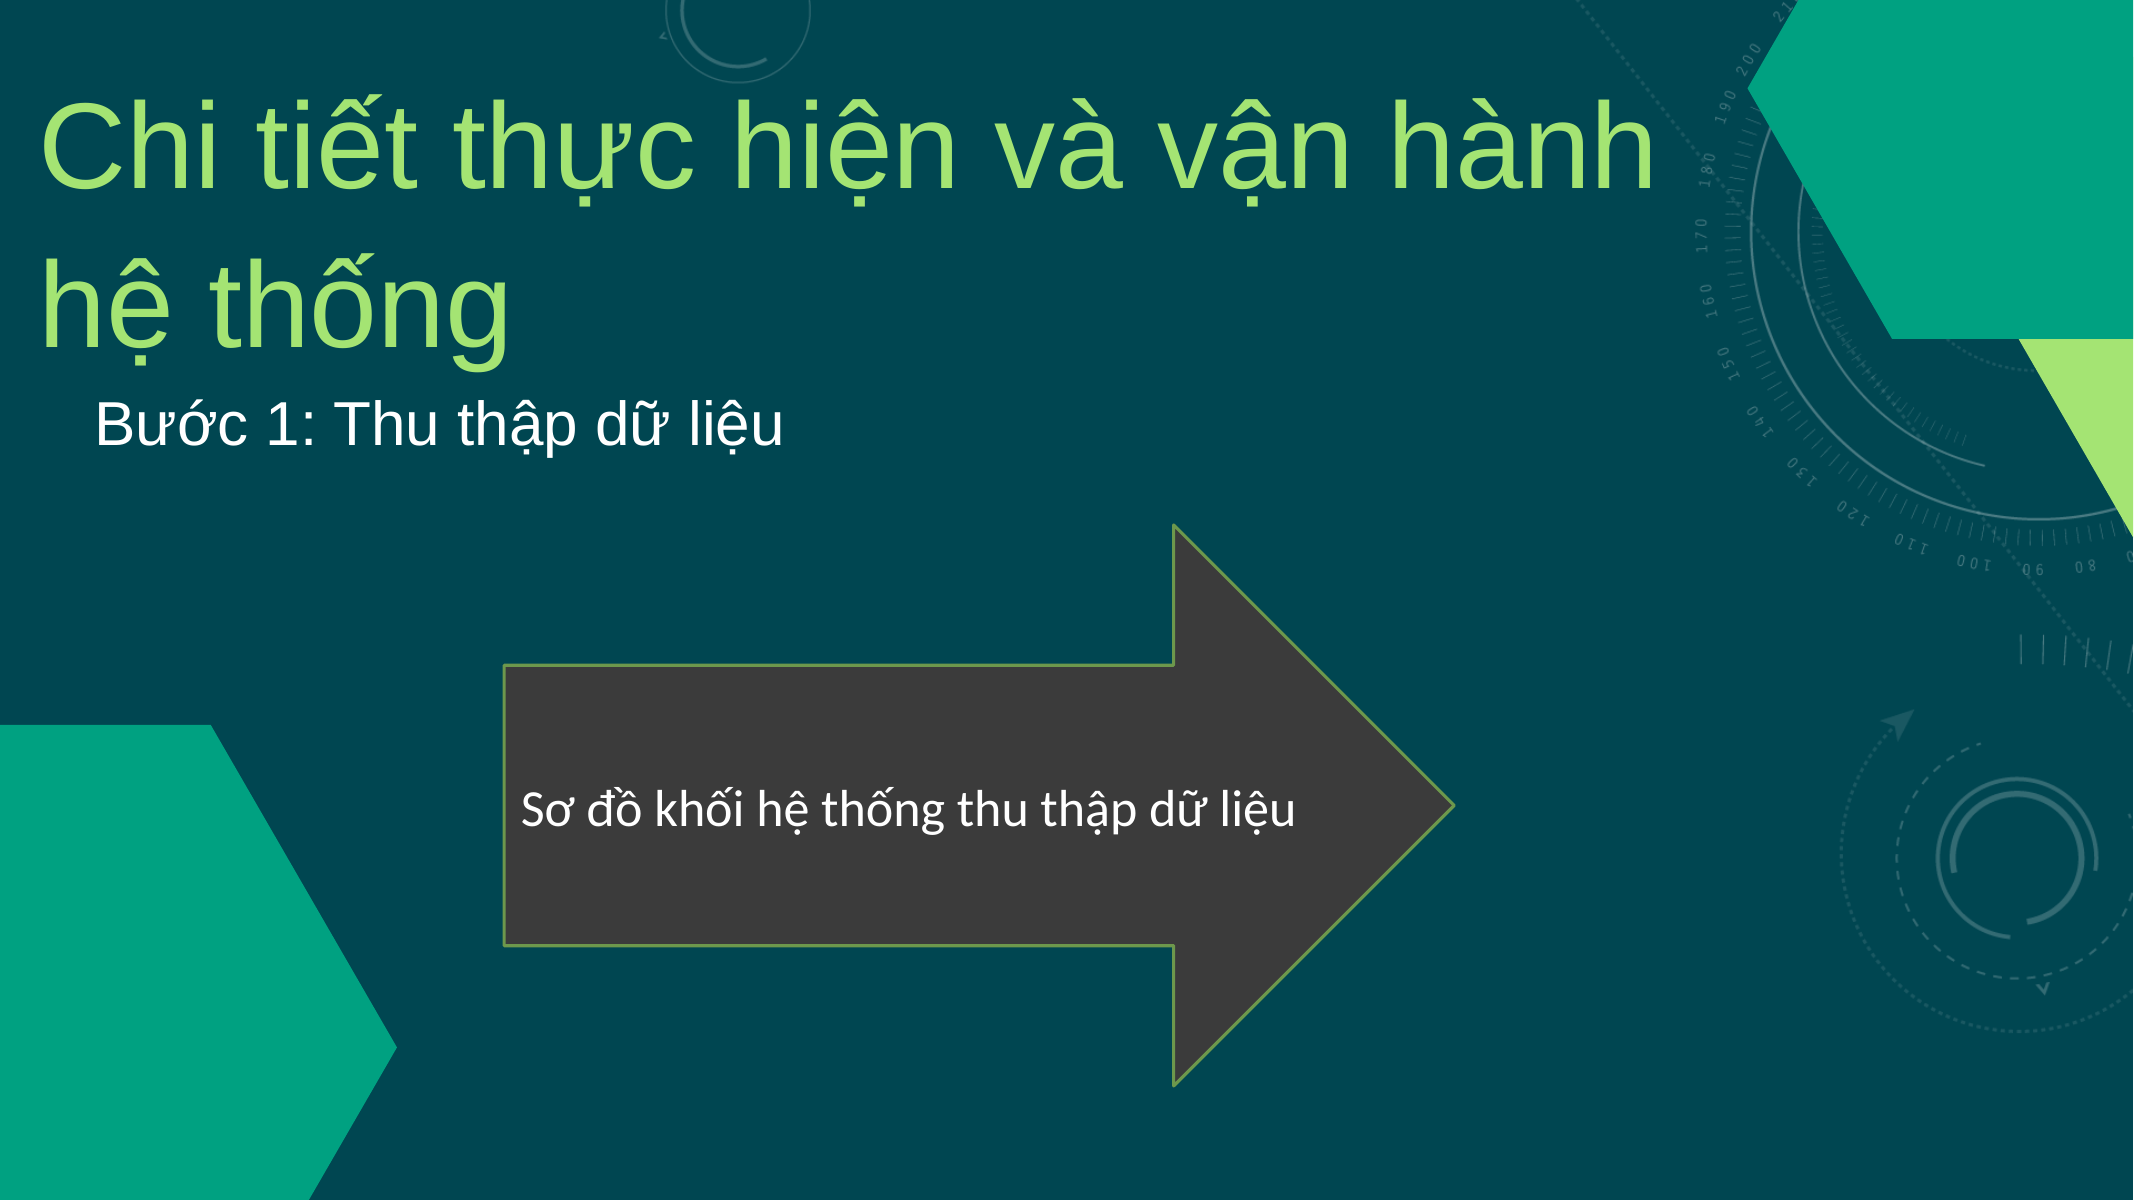

Chi tiết thực hiện và vận hành hệ thống

Bước 1: Thu thập dữ liệu
Sơ đồ khối hệ thống thu thập dữ liệu